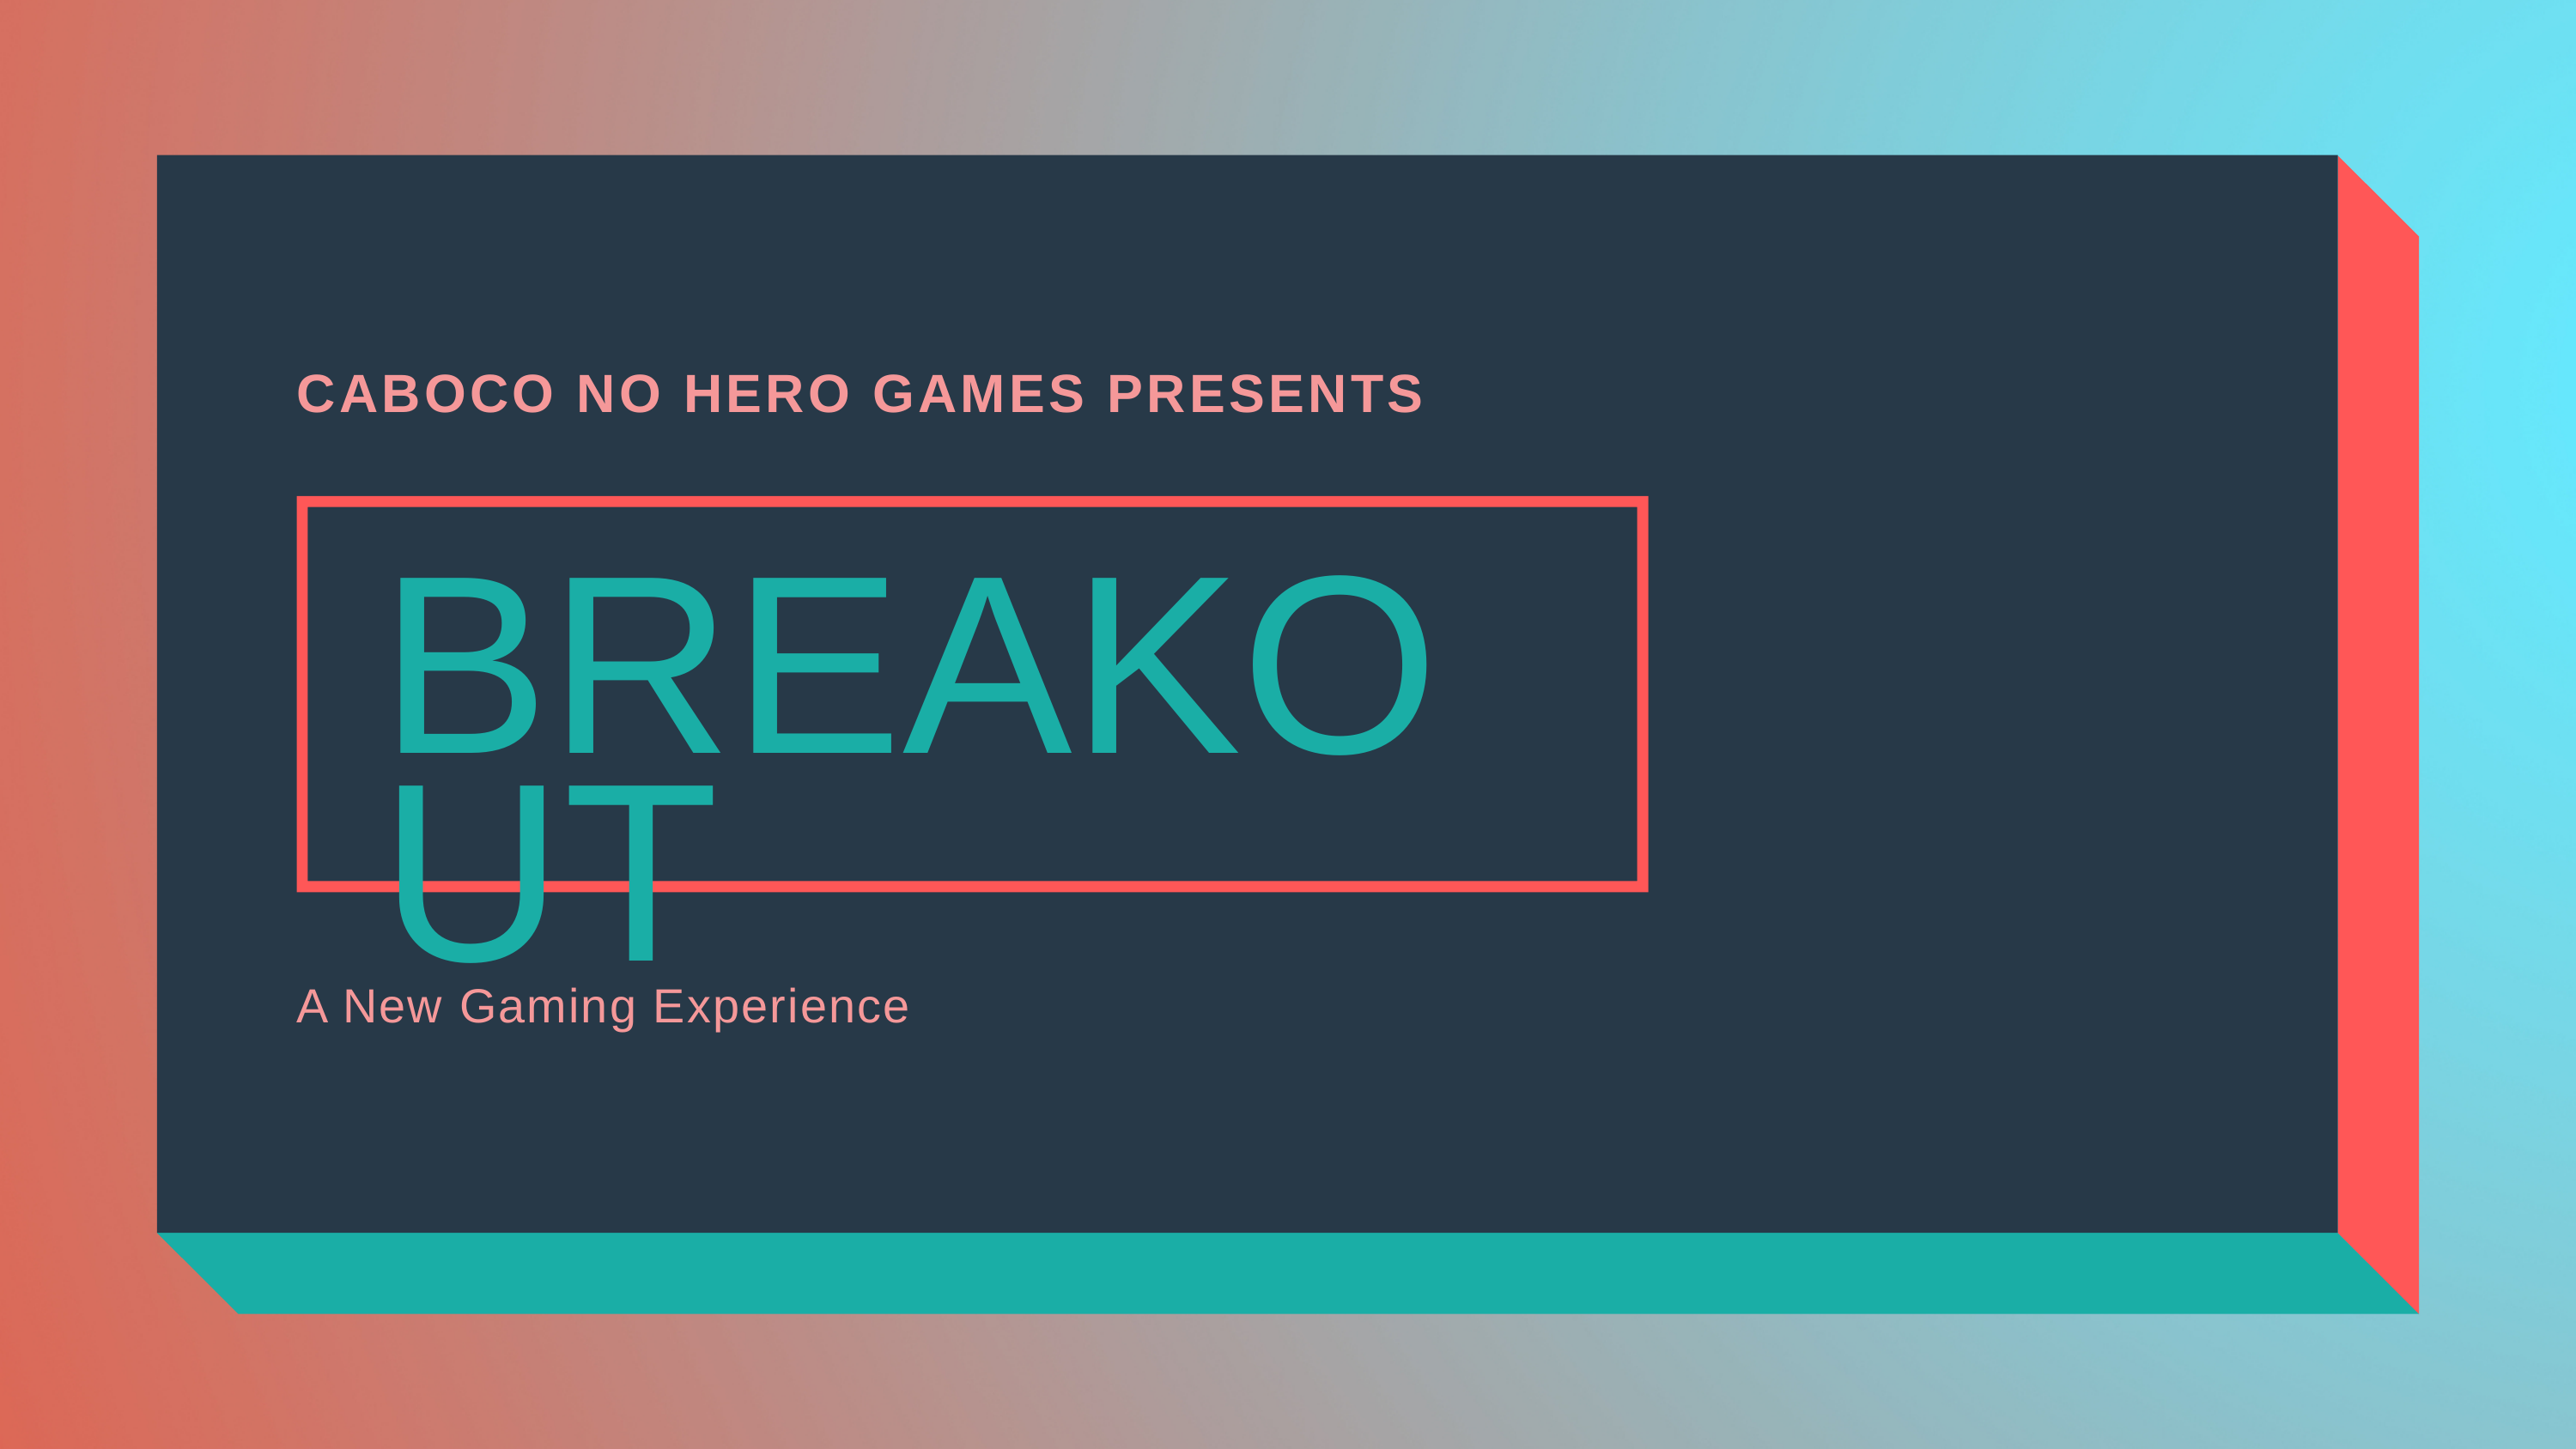

CABOCO NO HERO GAMES PRESENTS

BREAKOUT
A New Gaming Experience